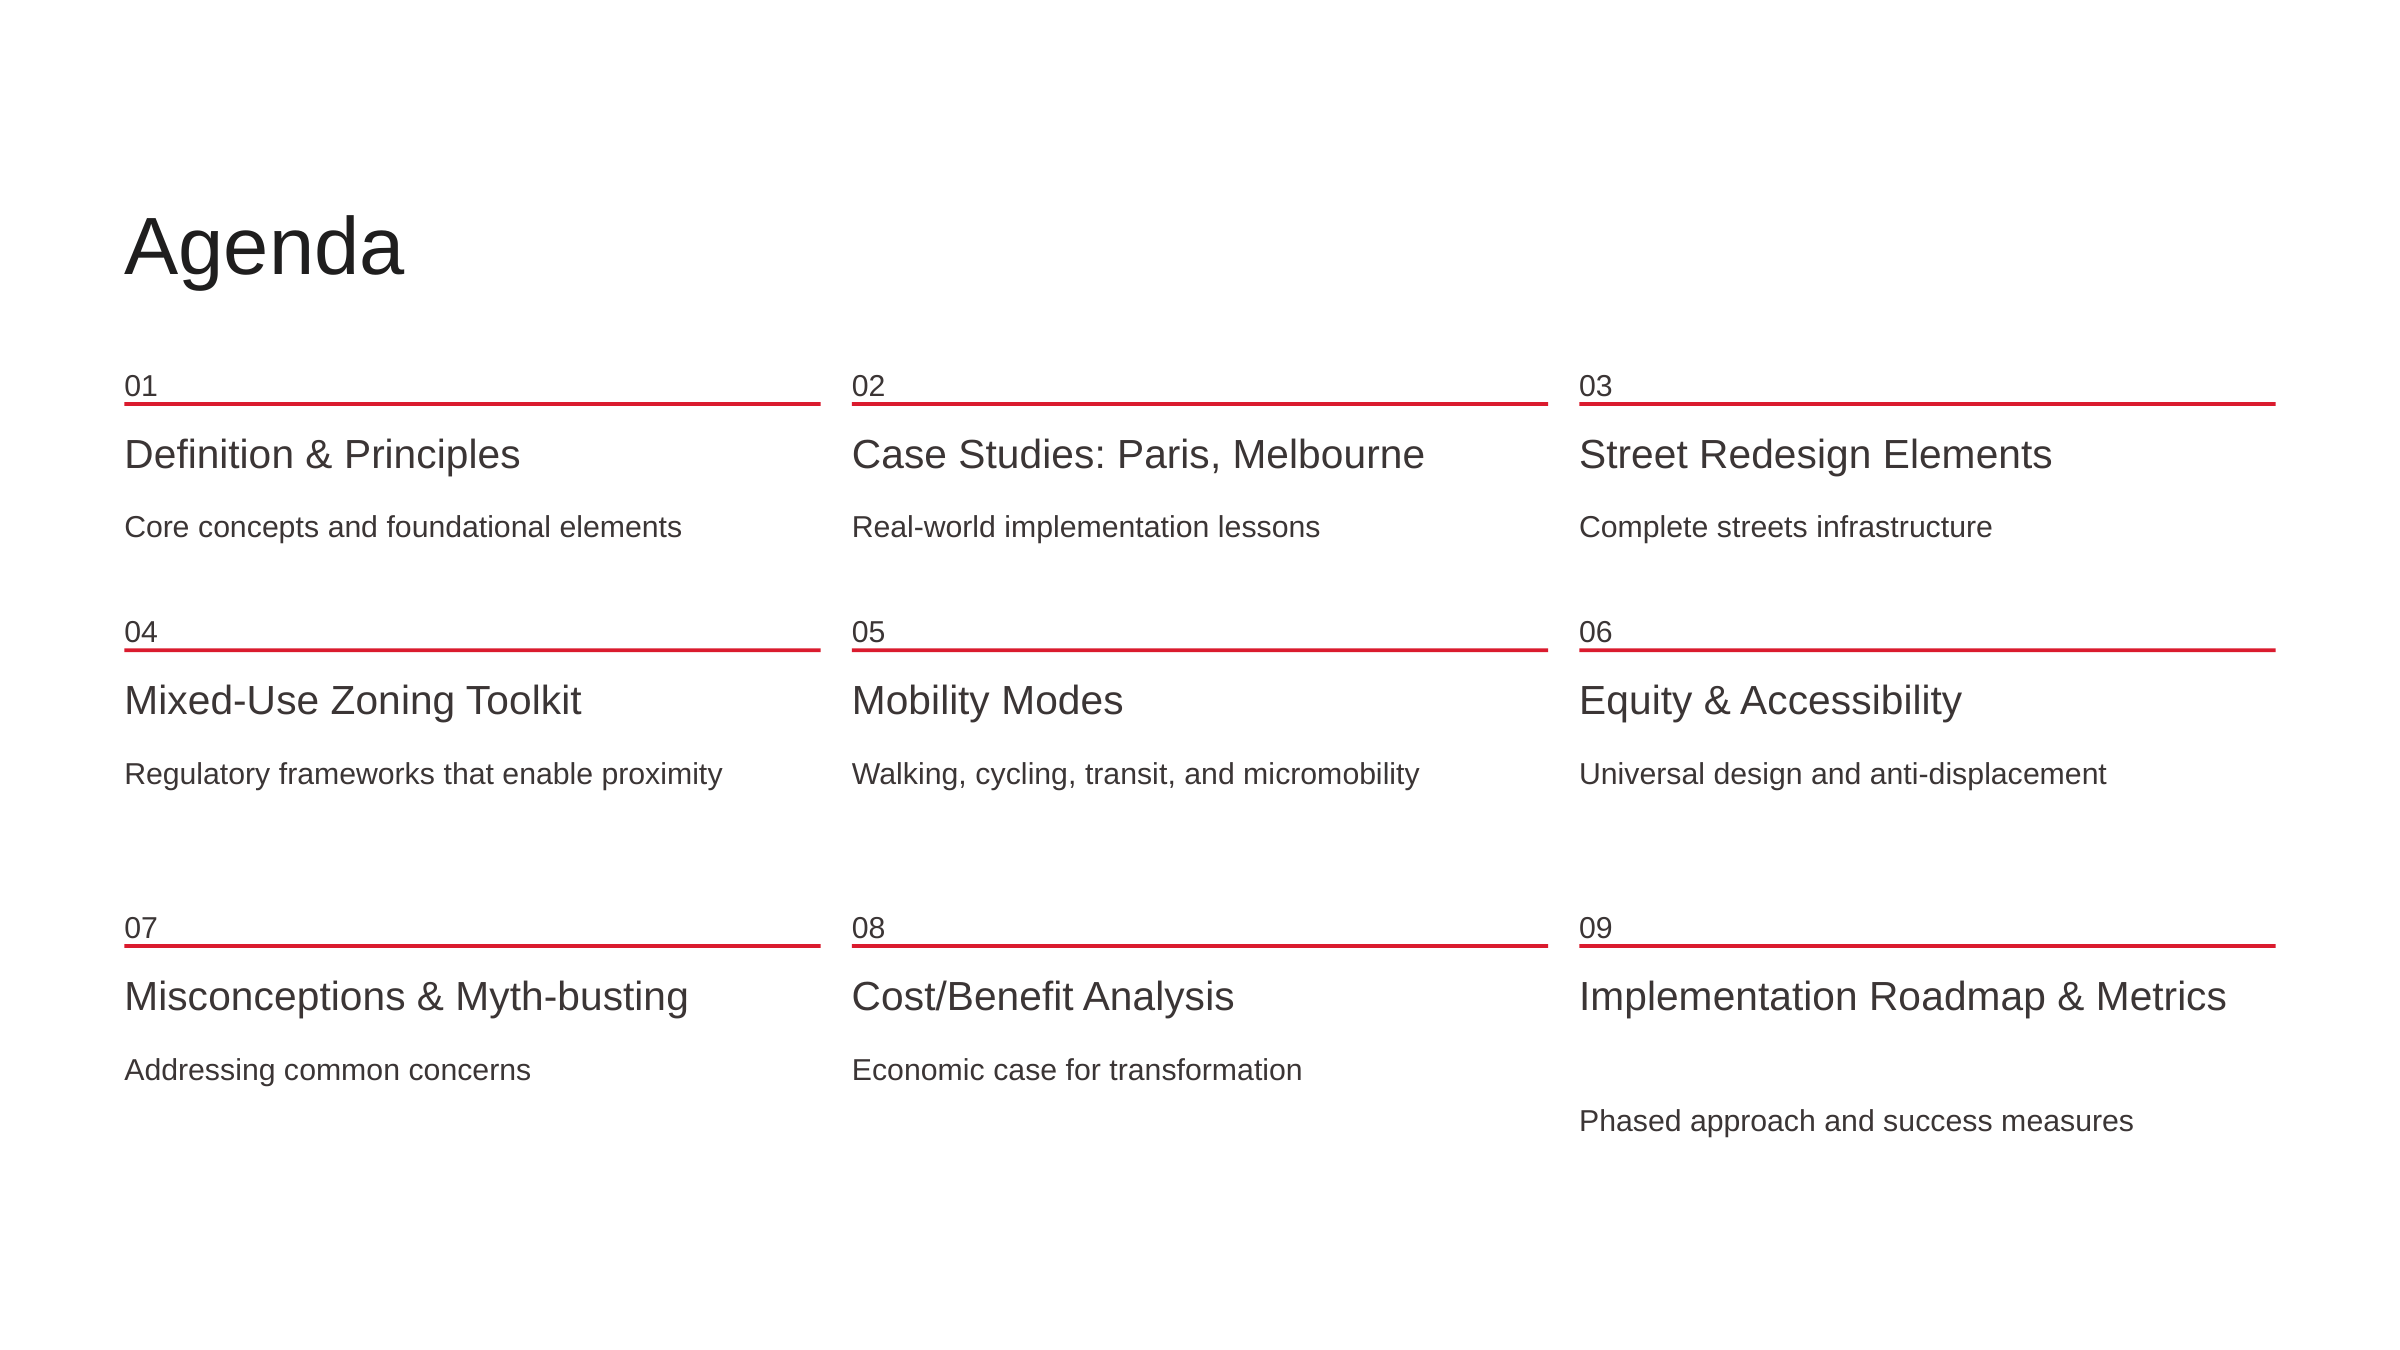

Agenda
01
02
03

Definition & Principles
Case Studies: Paris, Melbourne
Street Redesign Elements
Core concepts and foundational elements
Real-world implementation lessons
Complete streets infrastructure
04
05
06

Mixed-Use Zoning Toolkit
Mobility Modes
Equity & Accessibility
Regulatory frameworks that enable proximity
Walking, cycling, transit, and micromobility
Universal design and anti-displacement
07
08
09

Misconceptions & Myth-busting
Cost/Benefit Analysis
Implementation Roadmap & Metrics
Addressing common concerns
Economic case for transformation
Phased approach and success measures